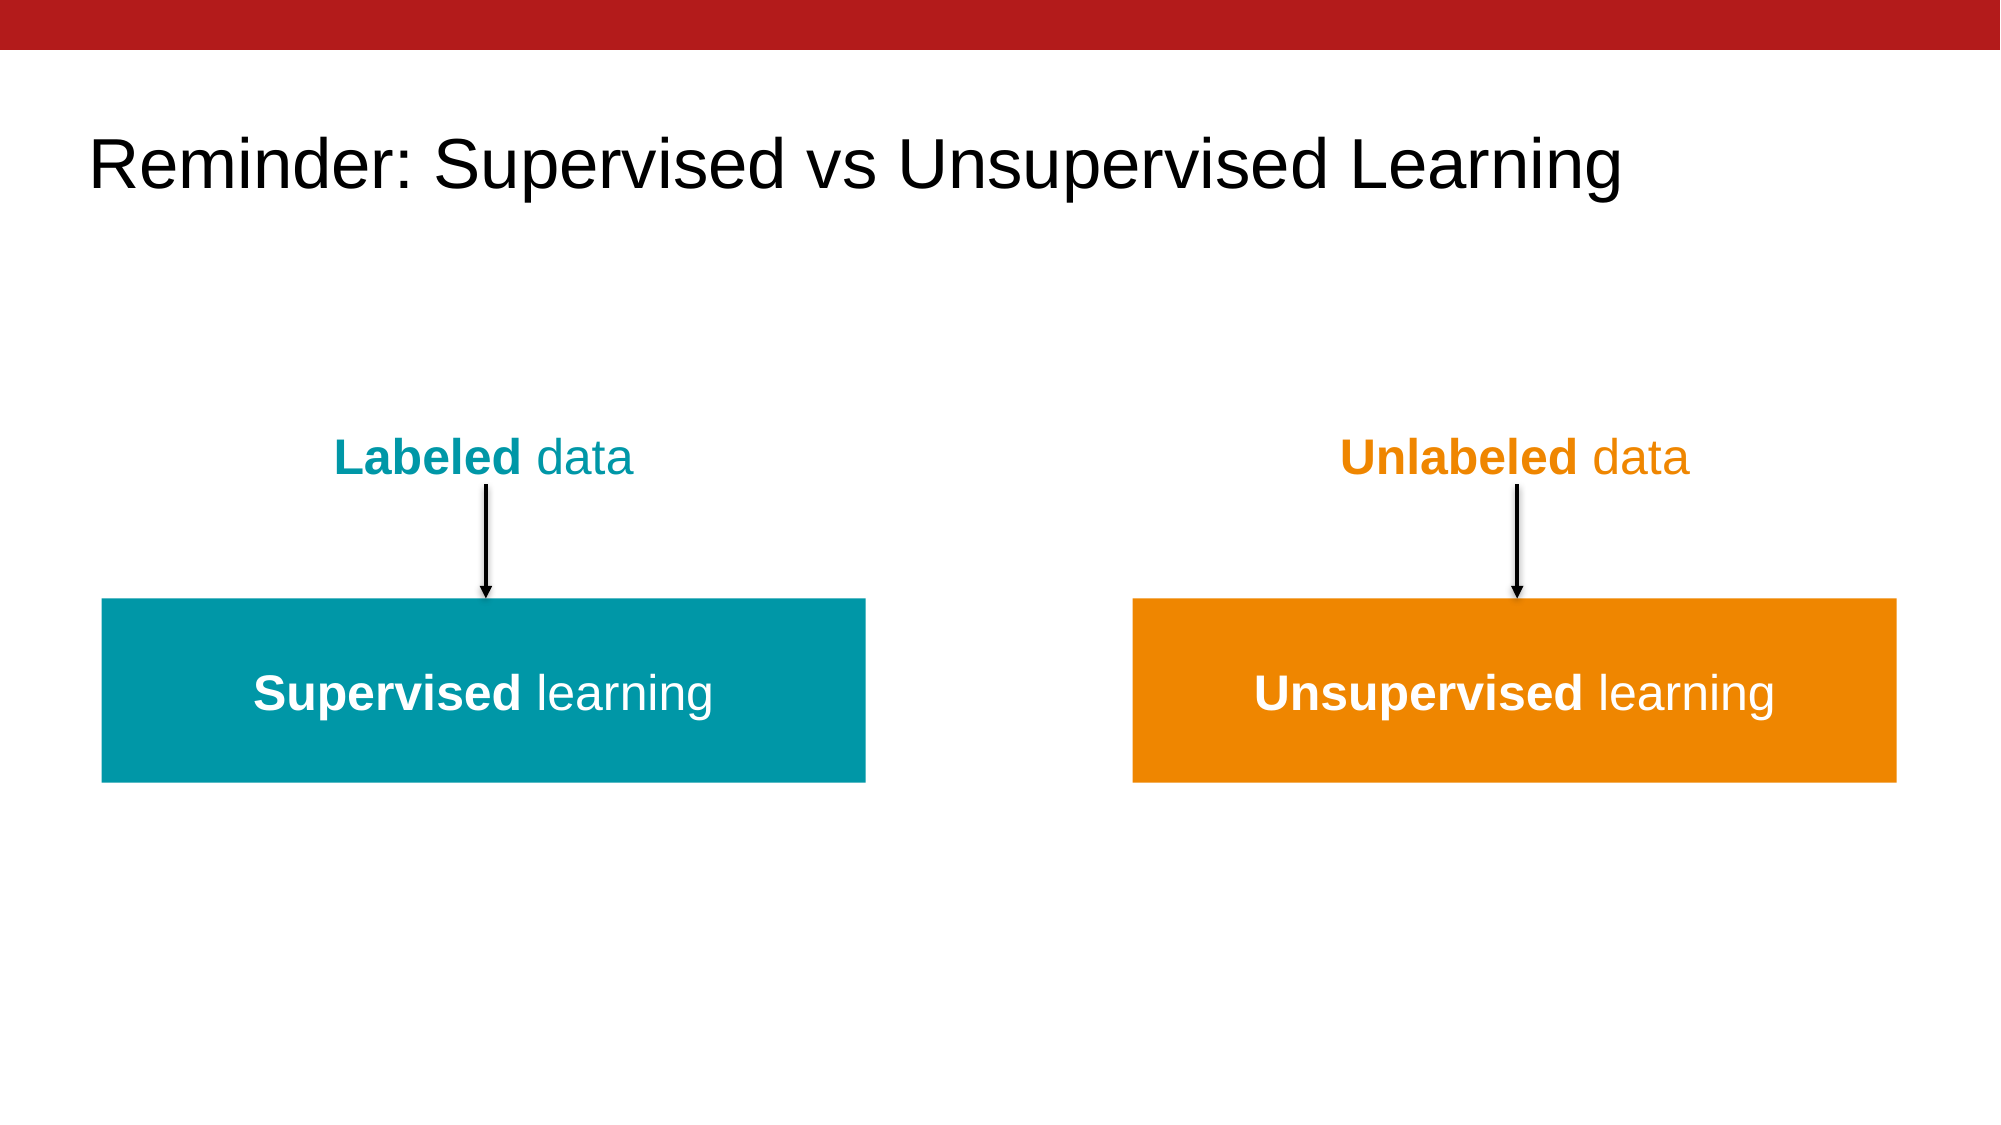

# Reminder: Supervised vs Unsupervised Learning
Unlabeled data
Labeled data
Supervised learning
Unsupervised learning